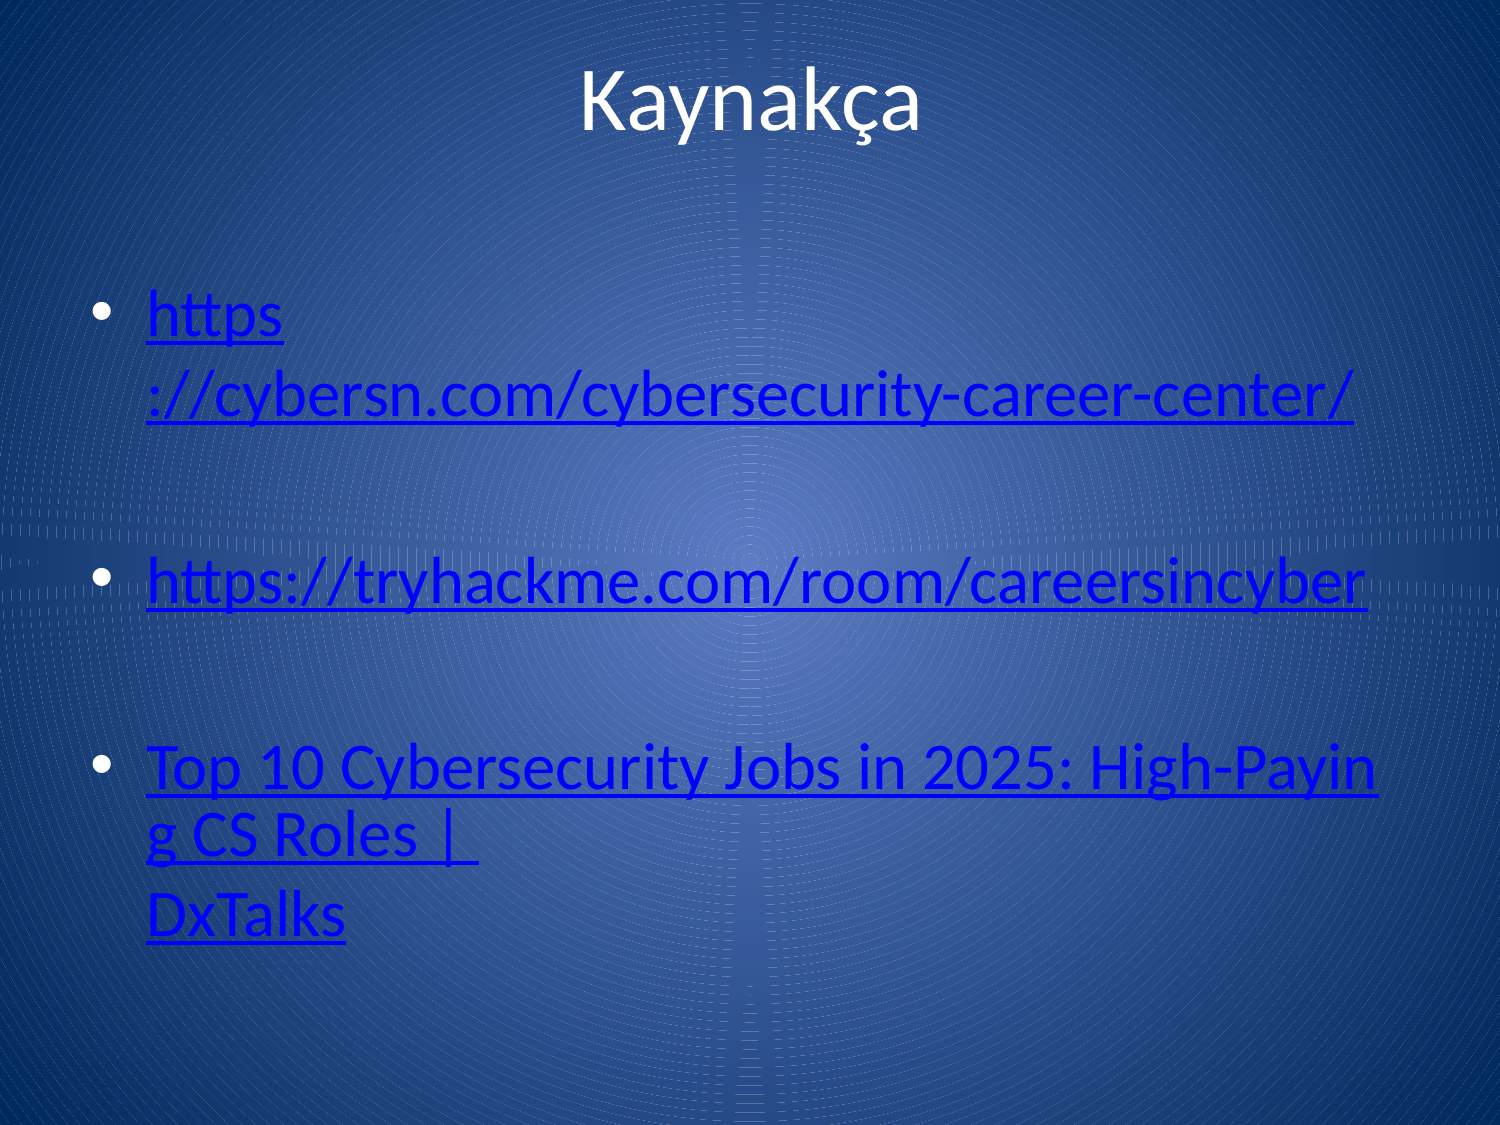

# Kaynakça
https://cybersn.com/cybersecurity-career-center/

https://tryhackme.com/room/careersincyber

Top 10 Cybersecurity Jobs in 2025: High-Paying CS Roles | DxTalks